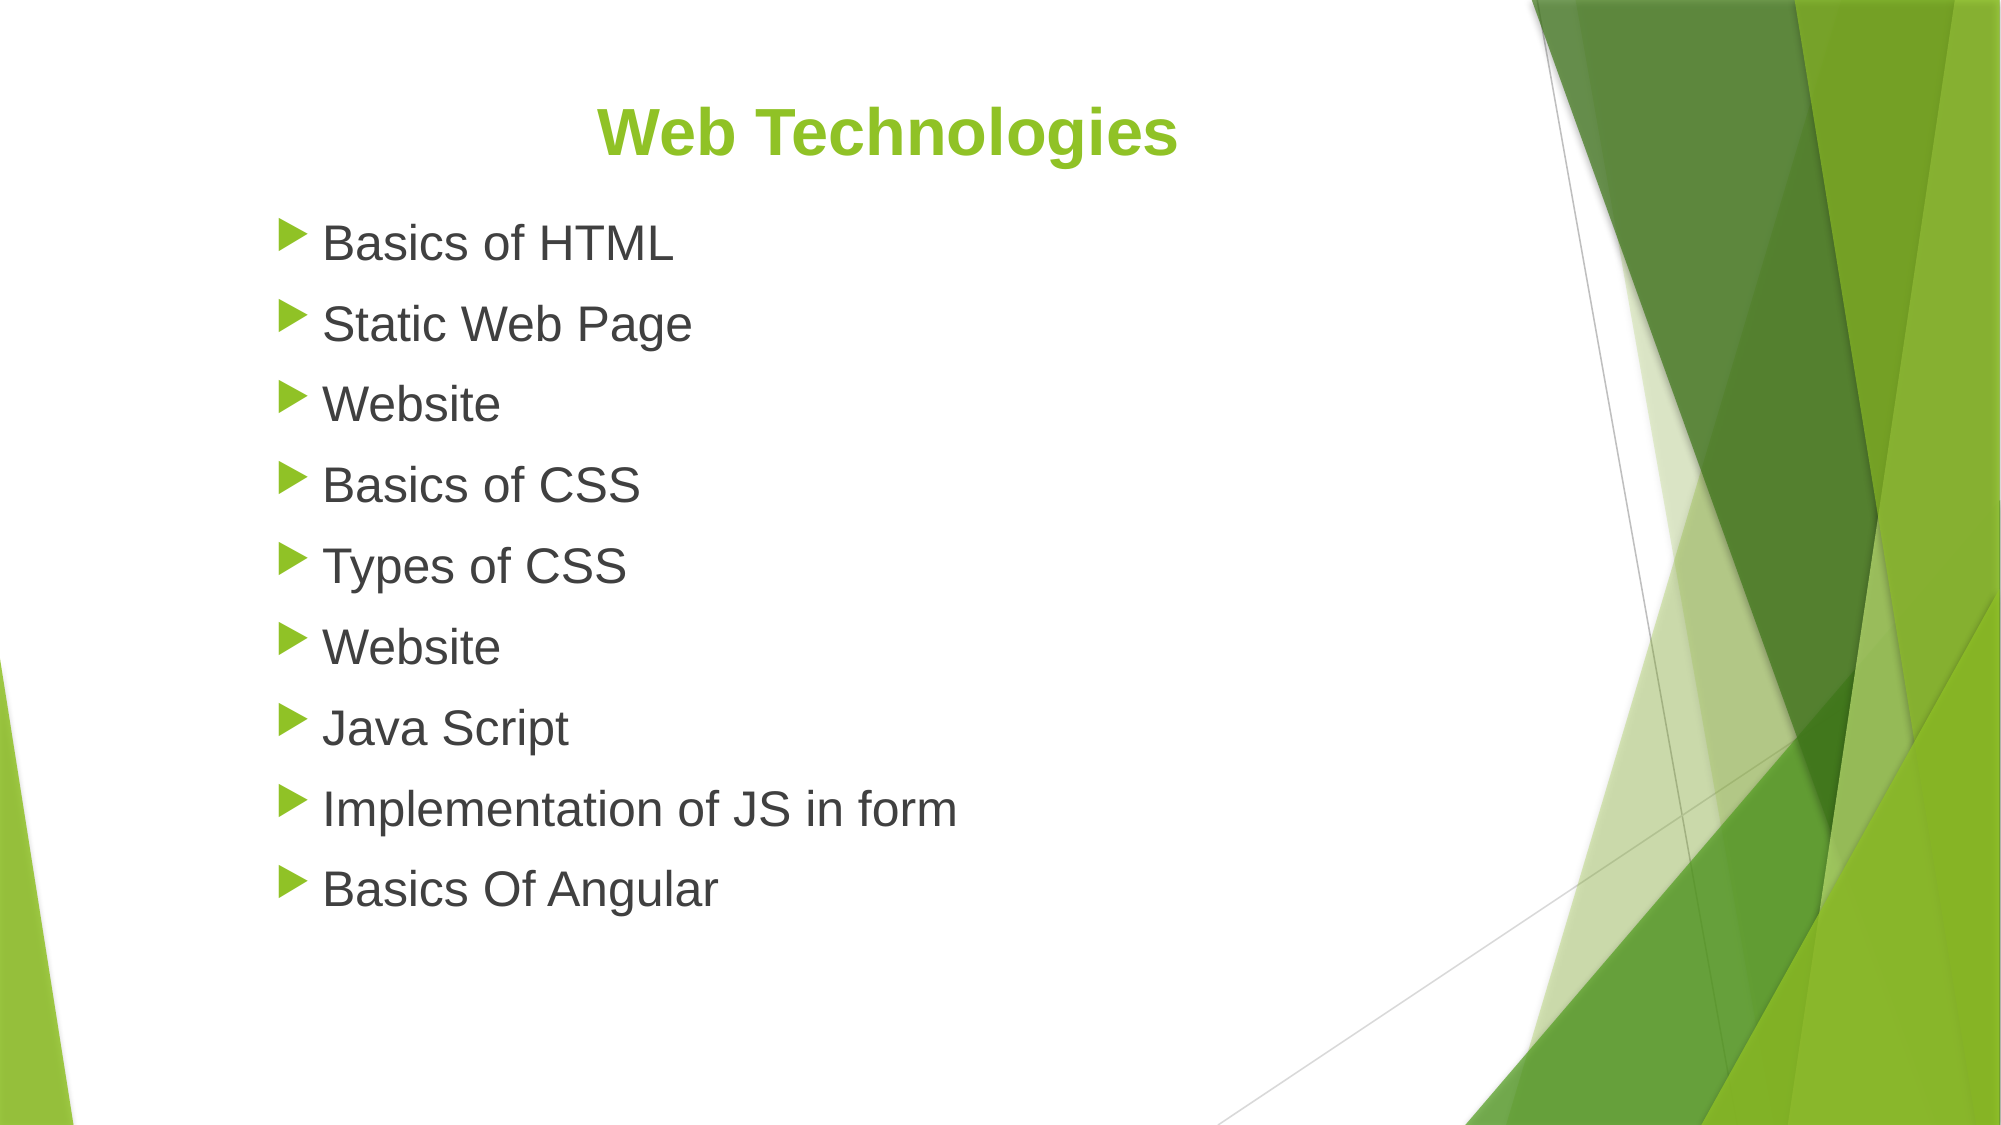

# Web Technologies
Basics of HTML
Static Web Page
Website
Basics of CSS
Types of CSS
Website
Java Script
Implementation of JS in form
Basics Of Angular